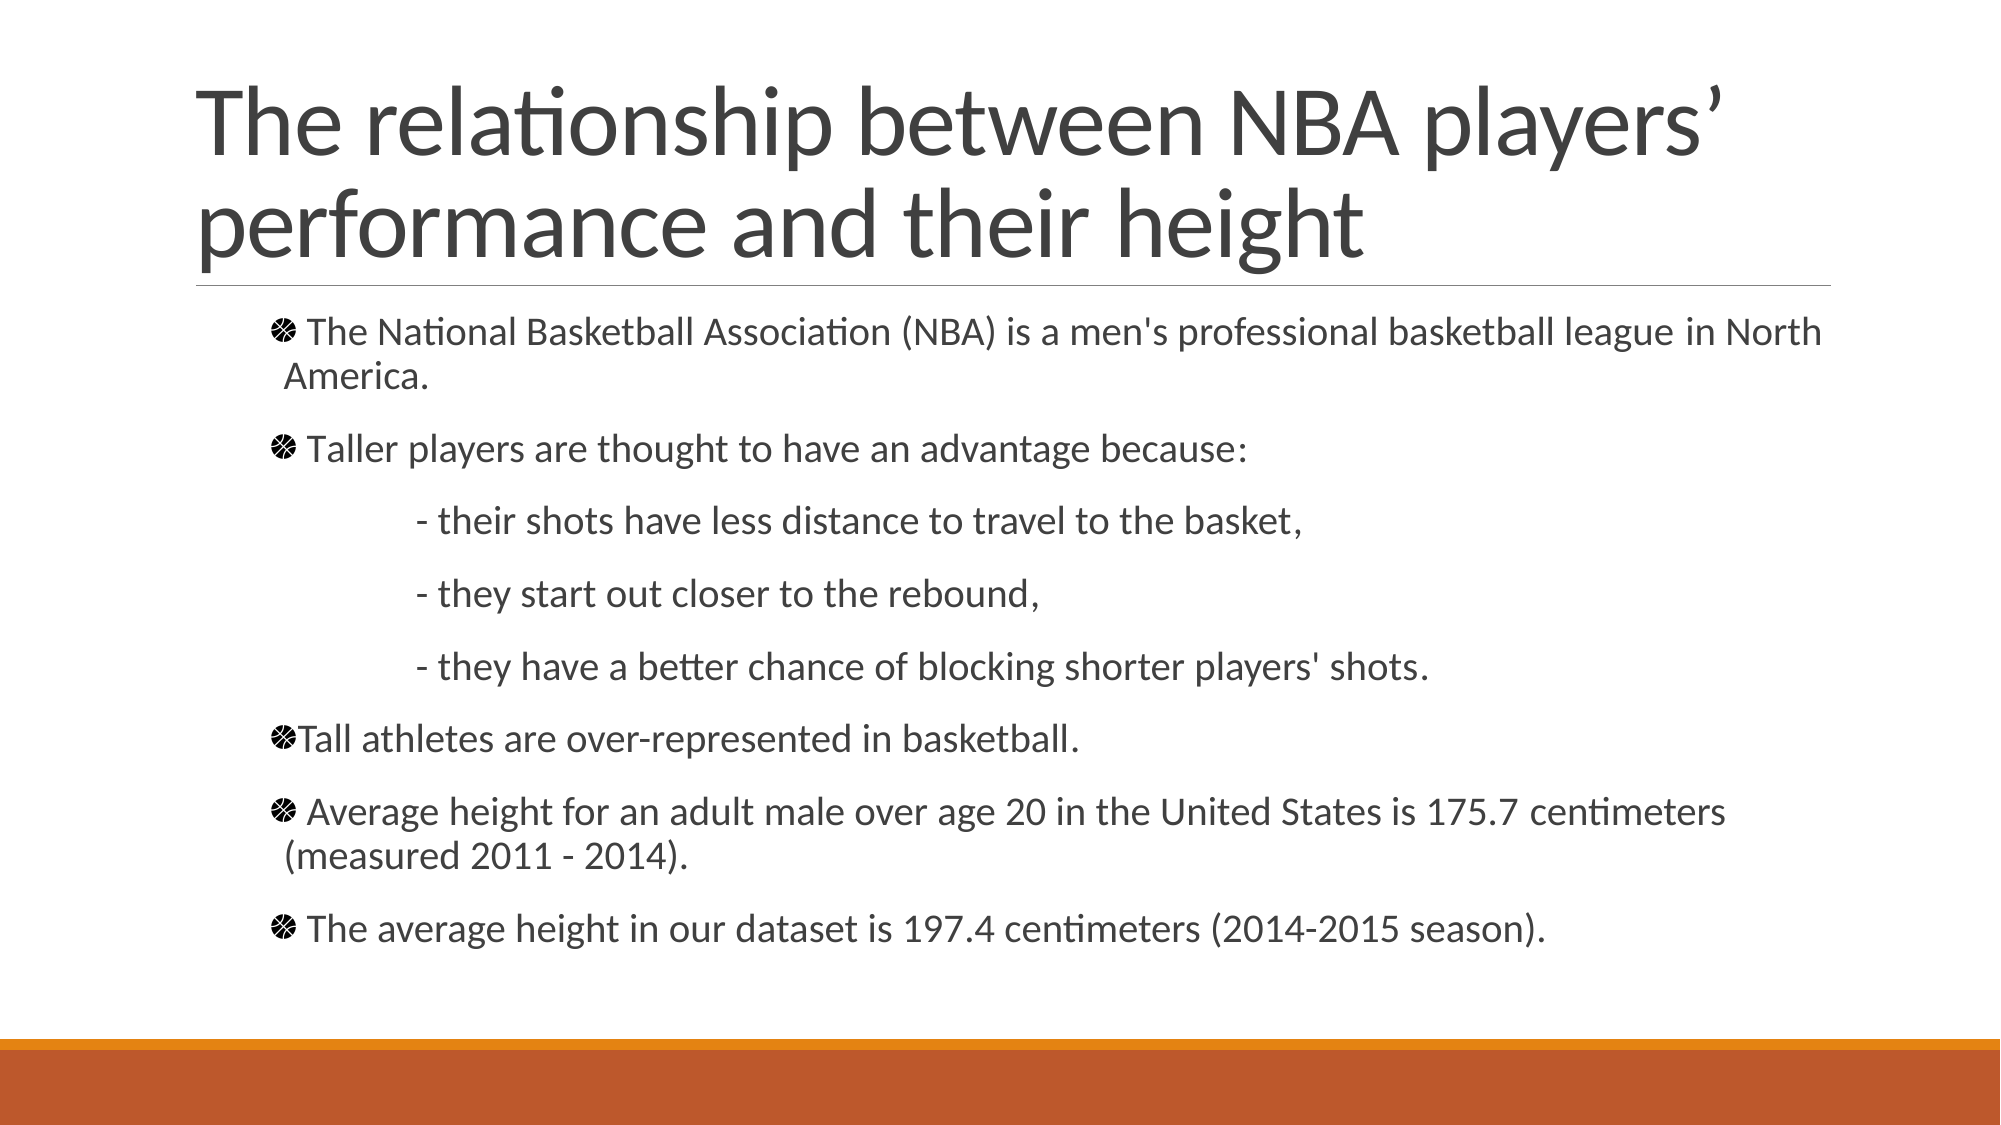

# The relationship between NBA players’ performance and their height
 The National Basketball Association (NBA) is a men's professional basketball league in North America.
 Taller players are thought to have an advantage because:
	- their shots have less distance to travel to the basket,
	- they start out closer to the rebound,
	- they have a better chance of blocking shorter players' shots.
Tall athletes are over-represented in basketball.
 Average height for an adult male over age 20 in the United States is 175.7 centimeters (measured 2011 - 2014).
 The average height in our dataset is 197.4 centimeters (2014-2015 season).